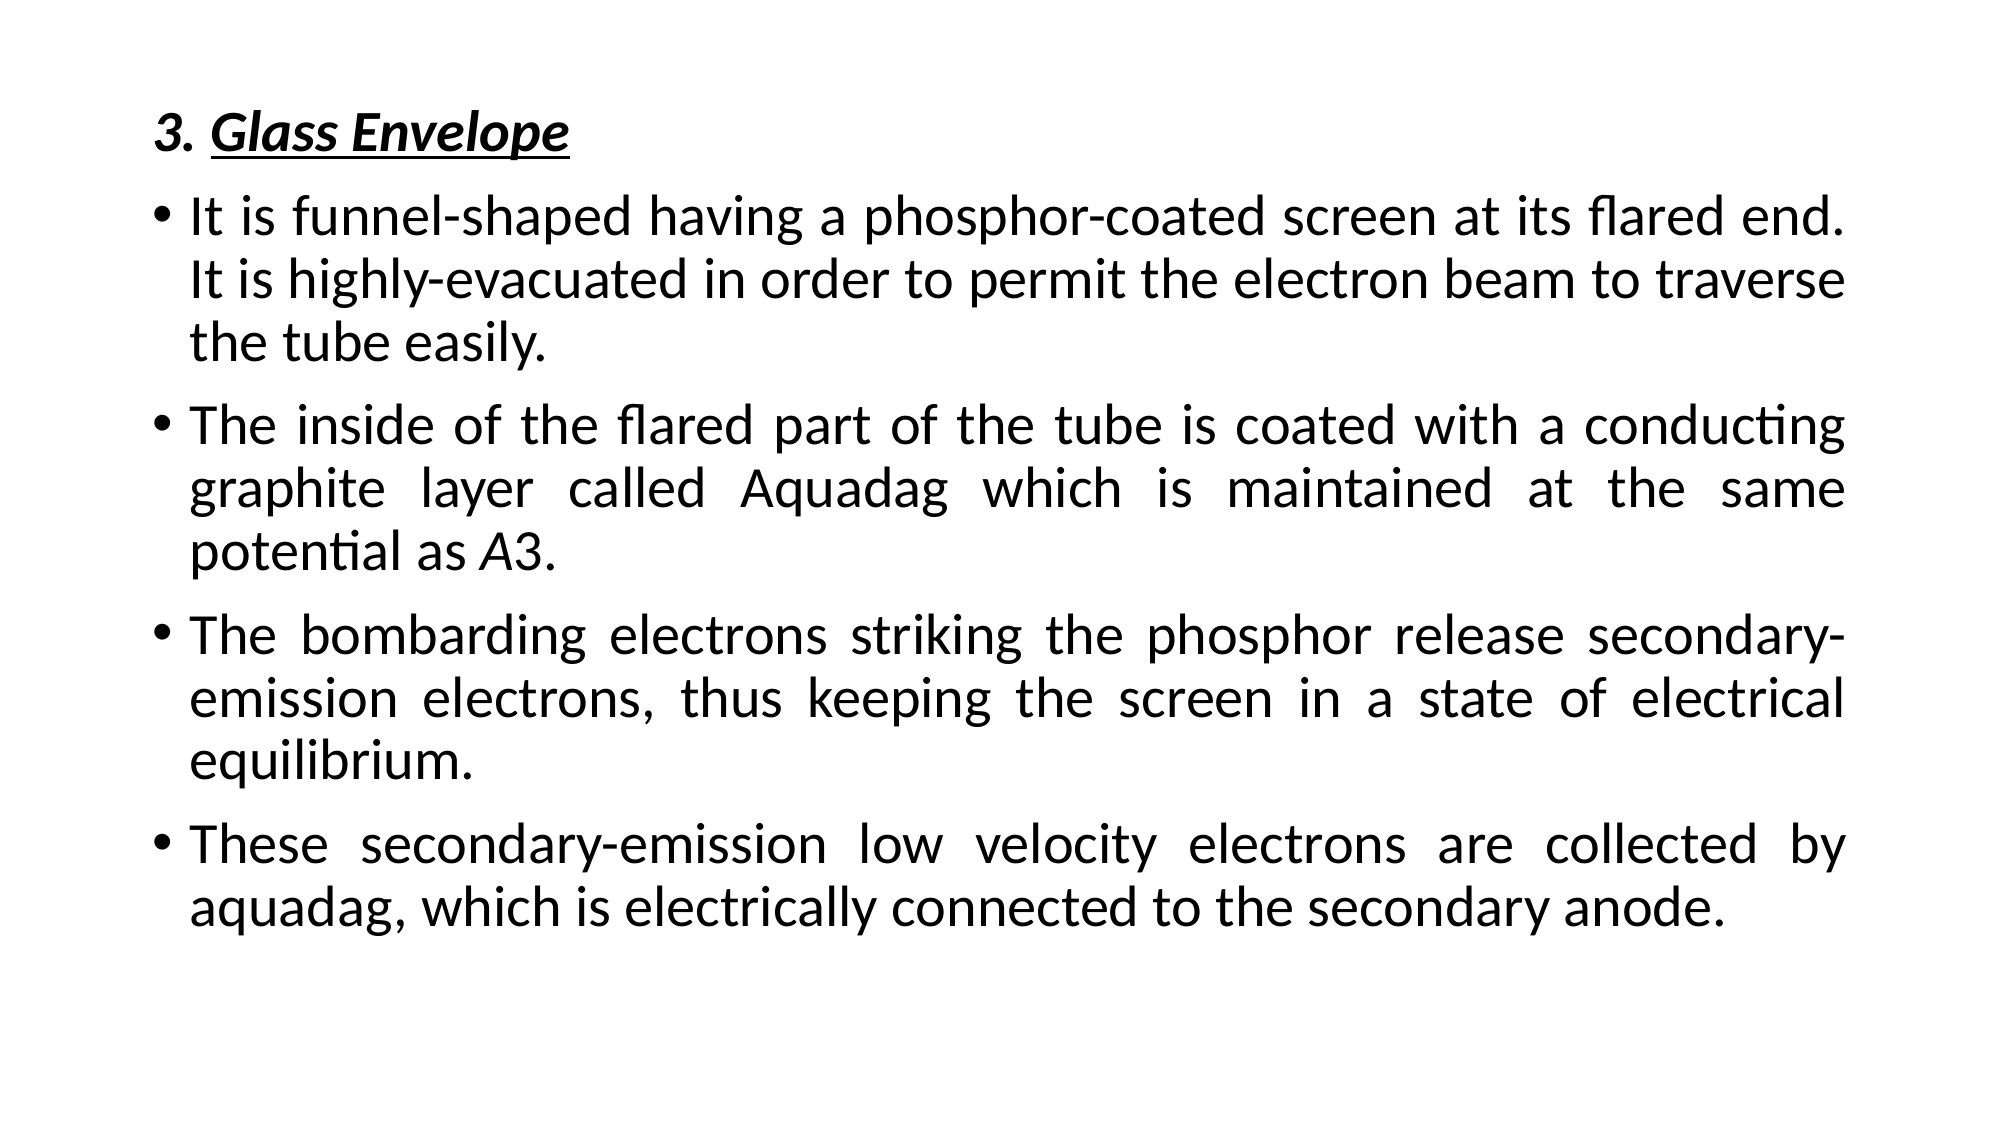

3. Glass Envelope
It is funnel-shaped having a phosphor-coated screen at its flared end. It is highly-evacuated in order to permit the electron beam to traverse the tube easily.
The inside of the flared part of the tube is coated with a conducting graphite layer called Aquadag which is maintained at the same potential as A3.
The bombarding electrons striking the phosphor release secondary-emission electrons, thus keeping the screen in a state of electrical equilibrium.
These secondary-emission low velocity electrons are collected by aquadag, which is electrically connected to the secondary anode.